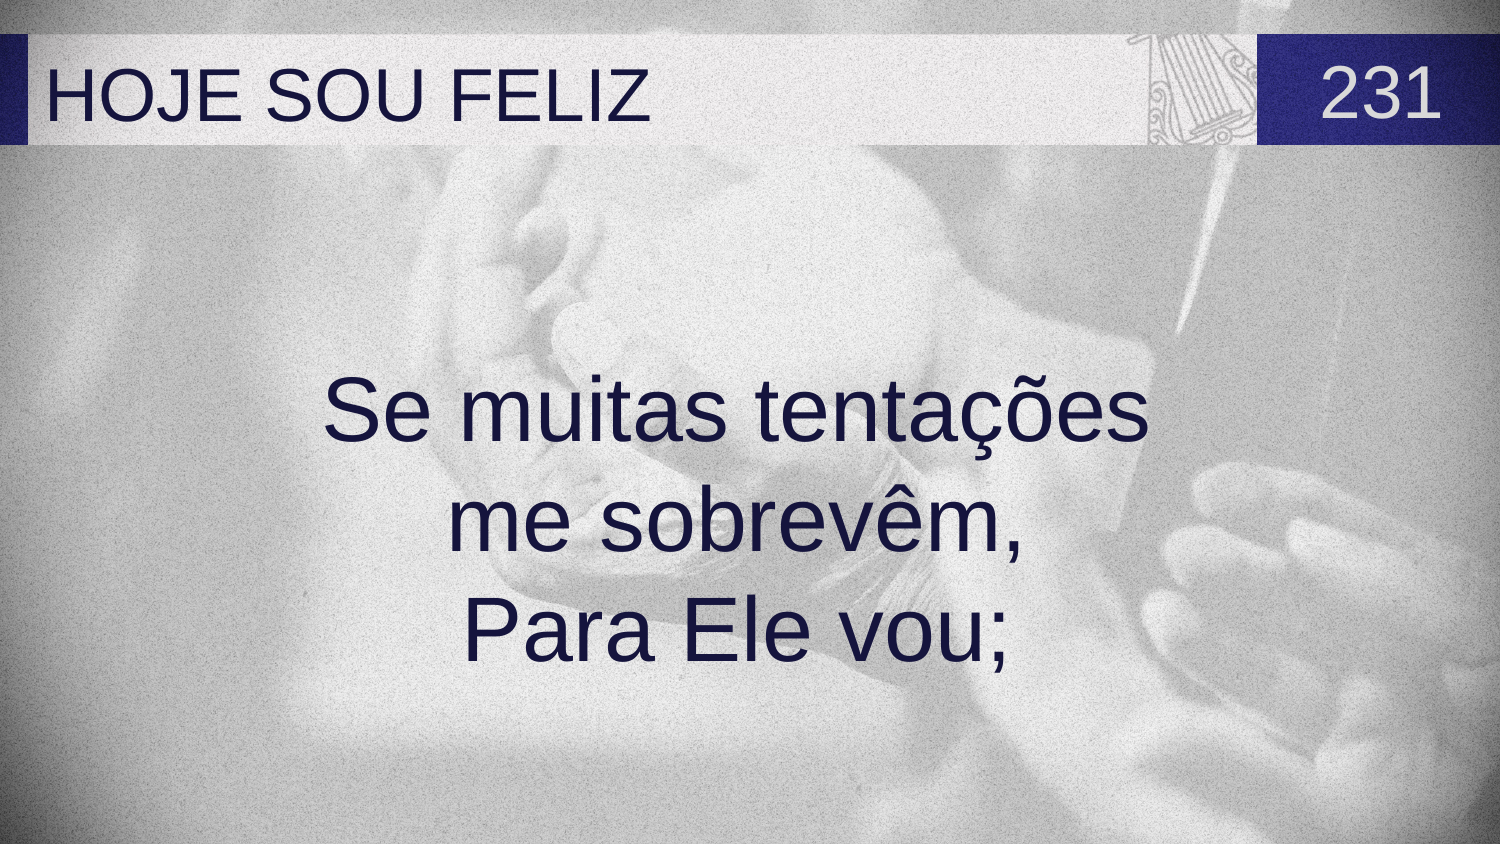

# HOJE SOU FELIZ
231
Se muitas tentações
me sobrevêm,
Para Ele vou;